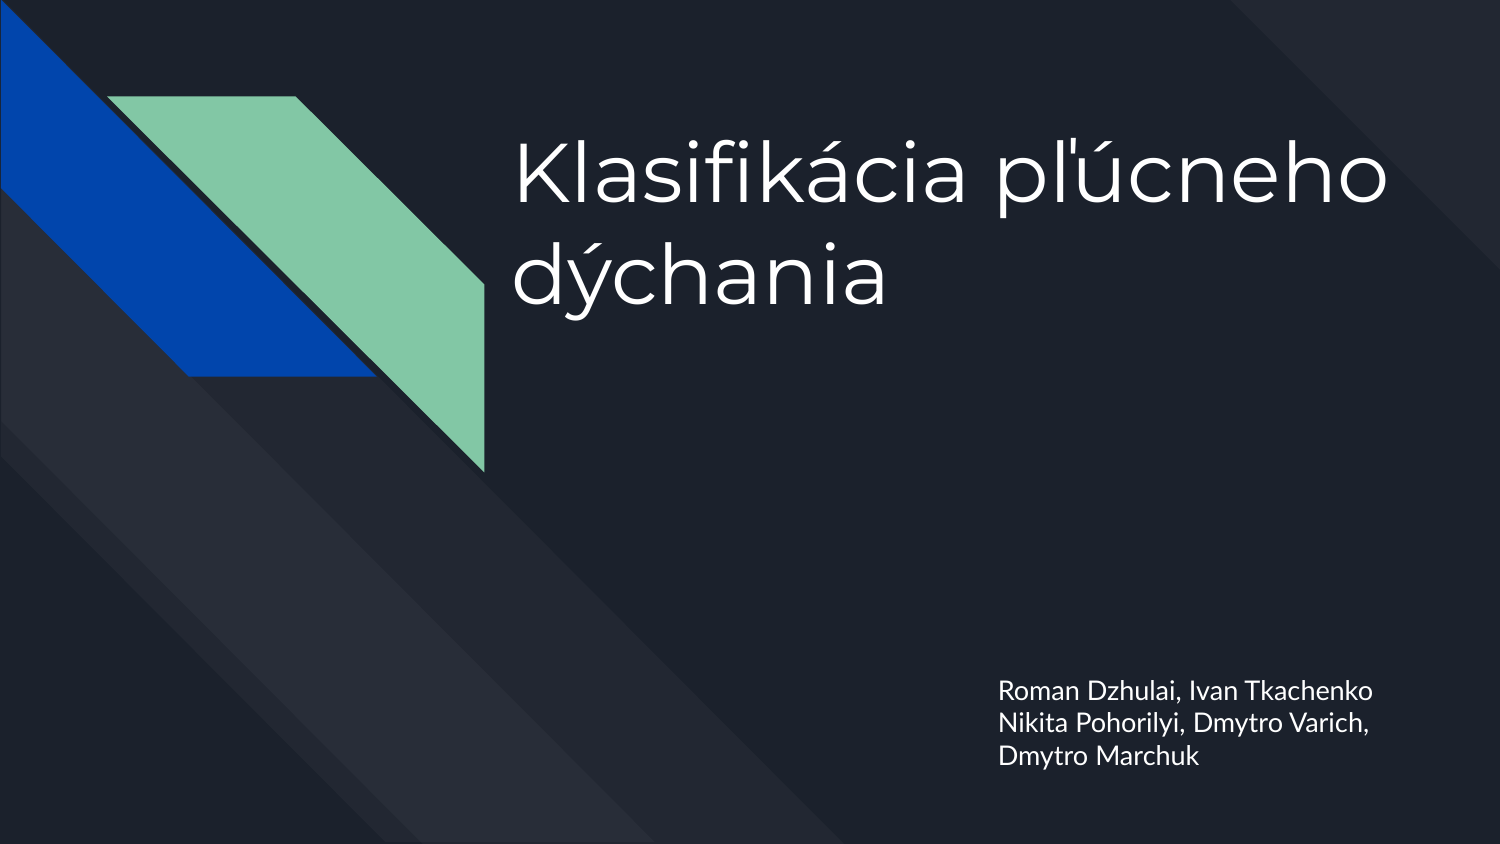

# Klasifikácia pľúcneho dýchania
Roman Dzhulai, Ivan Tkachenko
Nikita Pohorilyi, Dmytro Varich,
Dmytro Marchuk